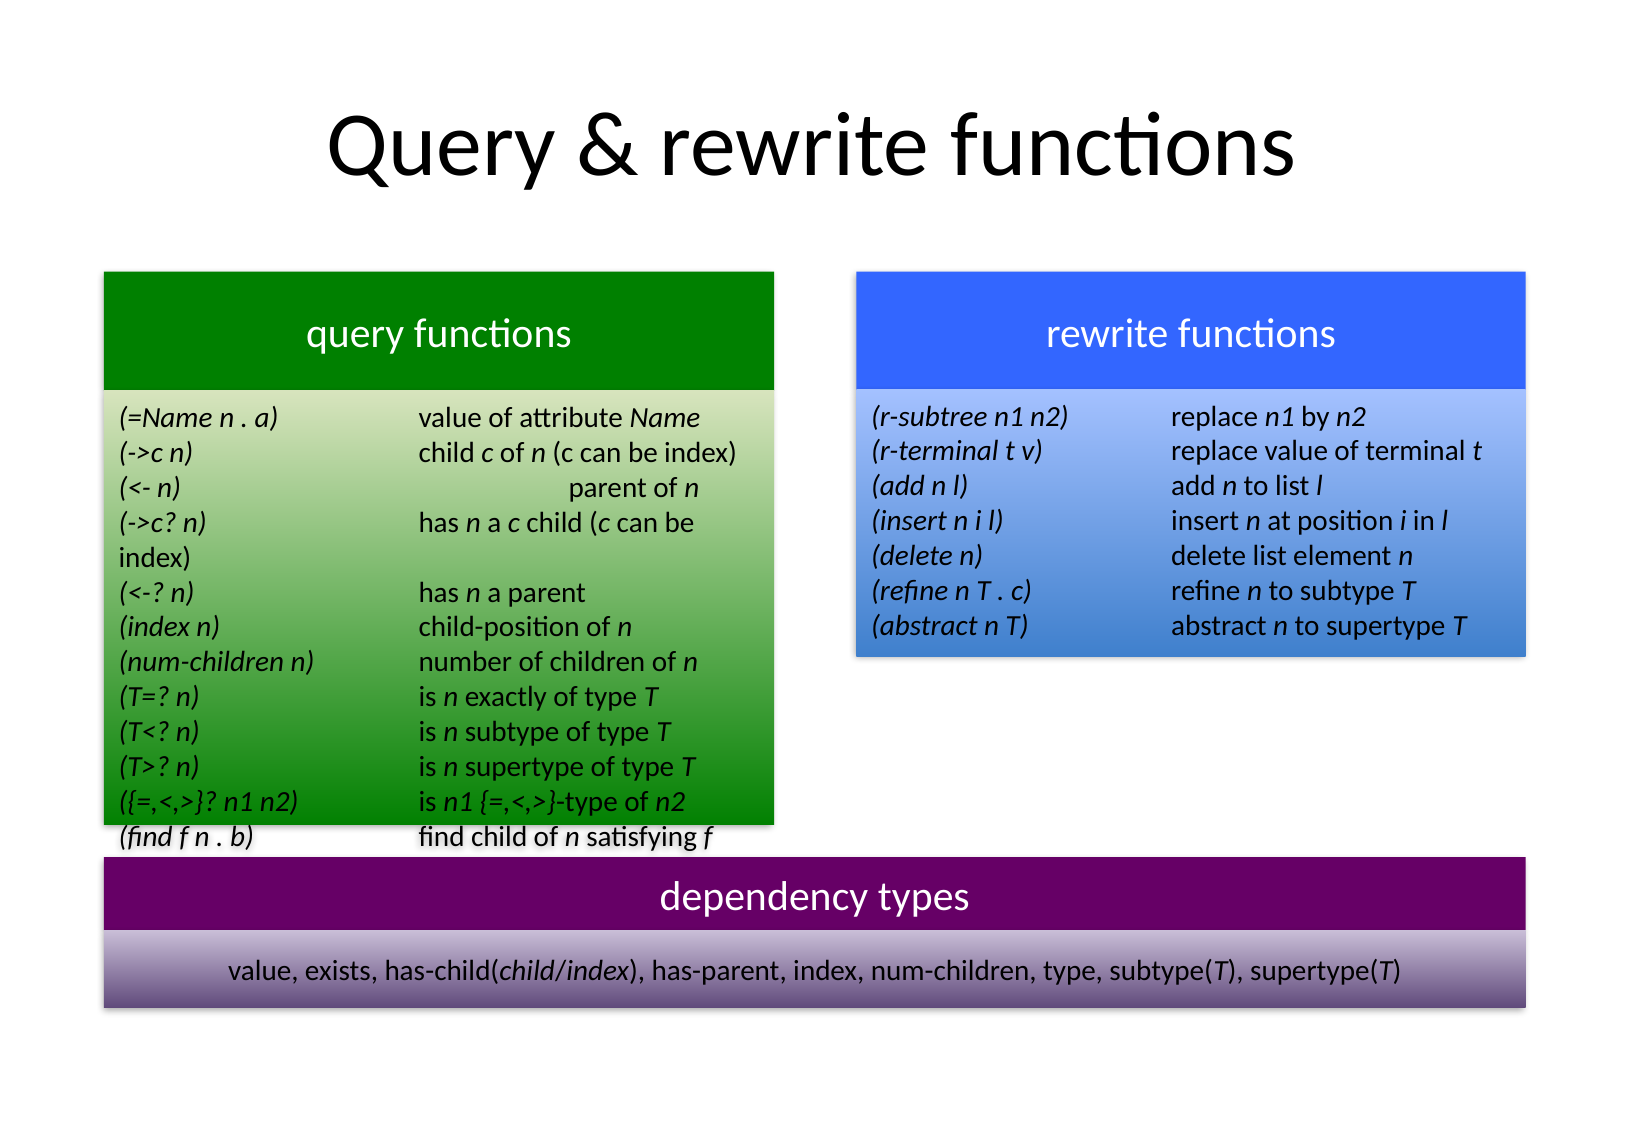

# Query & rewrite functions
rewrite functions
query functions
(r-subtree n1 n2)	replace n1 by n2
(r-terminal t v)	replace value of terminal t
(add n l)		add n to list l
(insert n i l)		insert n at position i in l
(delete n)		delete list element n
(refine n T . c)	refine n to subtype T
(abstract n T)	abstract n to supertype T
(=Name n . a) 	value of attribute Name
(->c n) 		child c of n (c can be index)
(<- n) 			parent of n
(->c? n)		has n a c child (c can be index)
(<-? n)		has n a parent
(index n) 		child-position of n
(num-children n)	number of children of n
(T=? n) 		is n exactly of type T
(T<? n) 		is n subtype of type T
(T>? n) 		is n supertype of type T
({=,<,>}? n1 n2) 	is n1 {=,<,>}-type of n2
(find f n . b)		find child of n satisfying f
dependency types
value, exists, has-child(child/index), has-parent, index, num-children, type, subtype(T), supertype(T)